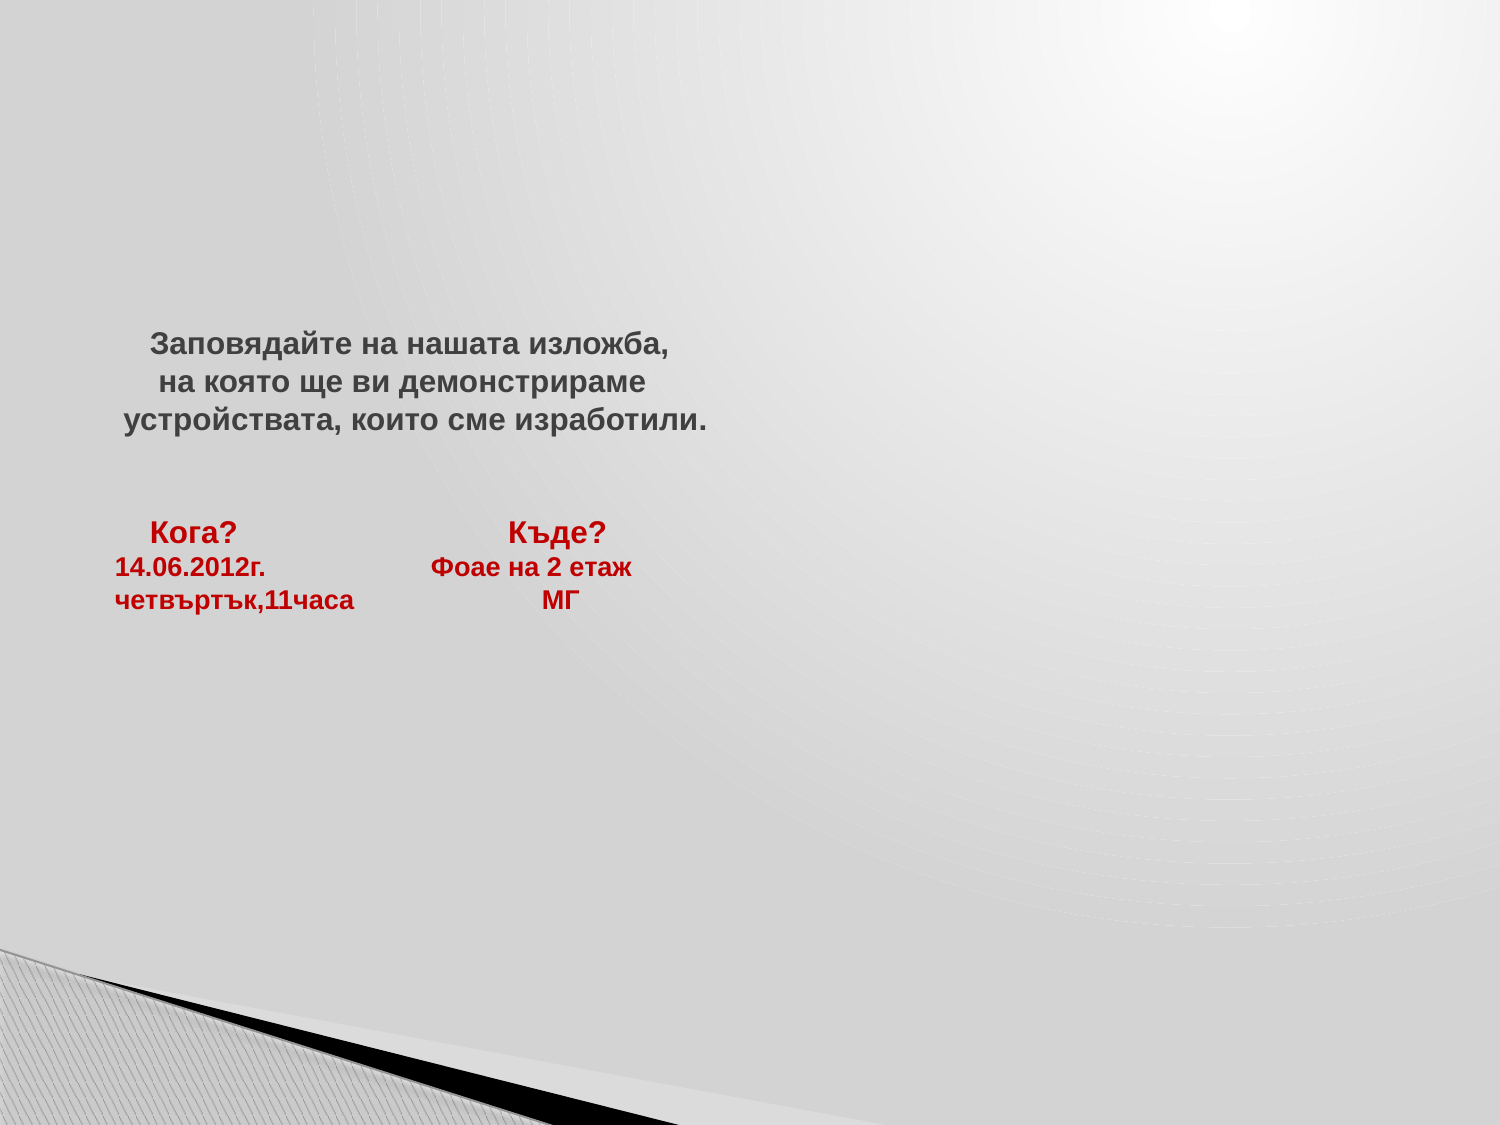

# Заповядайте на нашата изложба, на която ще ви демонстрираме устройствата, които сме изработили. Кога?                               Къде? 14.06.2012г.                      Фоае на 2 етаж четвъртък,11часа                         МГ